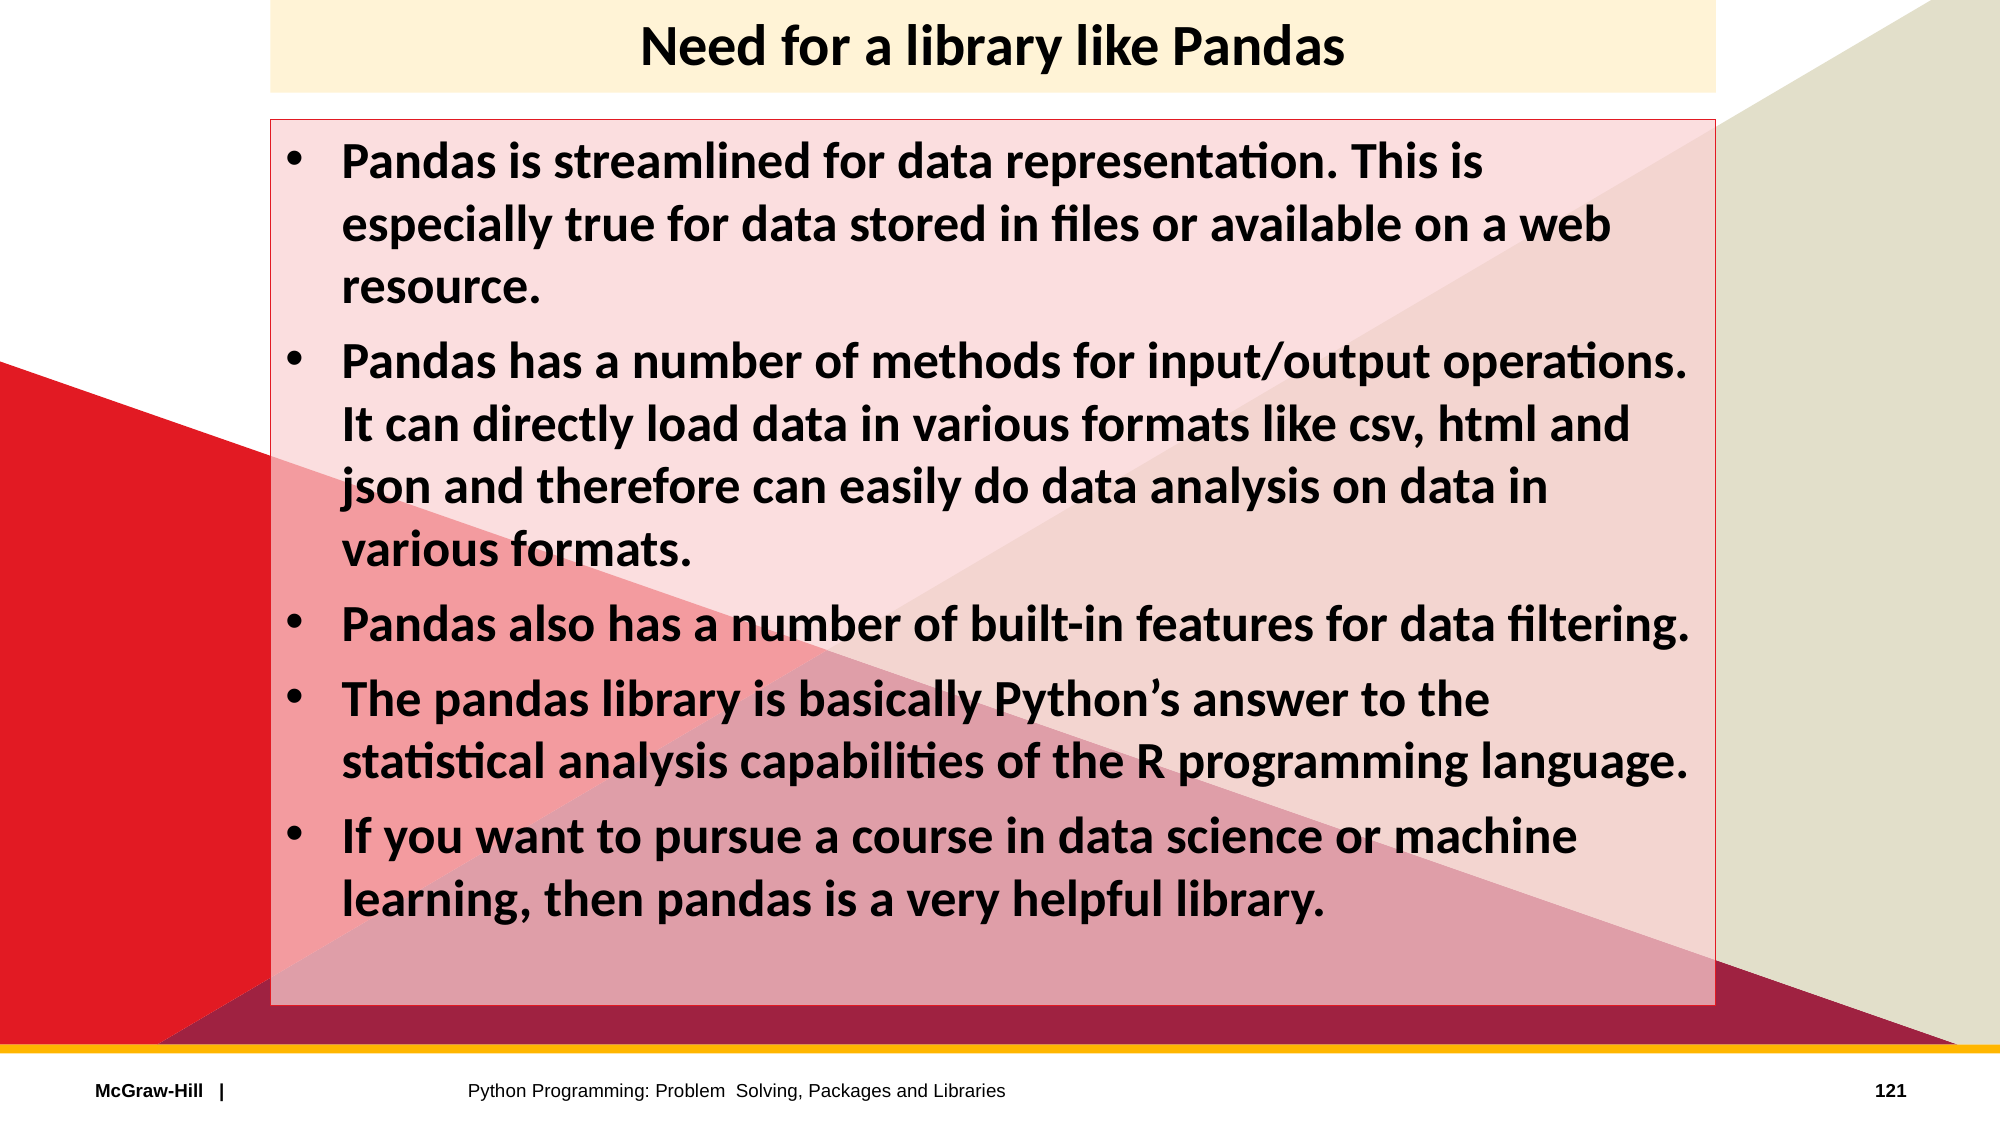

# Need for a library like Pandas
Pandas is streamlined for data representation. This is especially true for data stored in files or available on a web resource.
Pandas has a number of methods for input/output operations. It can directly load data in various formats like csv, html and json and therefore can easily do data analysis on data in various formats.
Pandas also has a number of built-in features for data filtering.
The pandas library is basically Python’s answer to the statistical analysis capabilities of the R programming language.
If you want to pursue a course in data science or machine learning, then pandas is a very helpful library.

121
Python Programming: Problem  Solving, Packages and Libraries